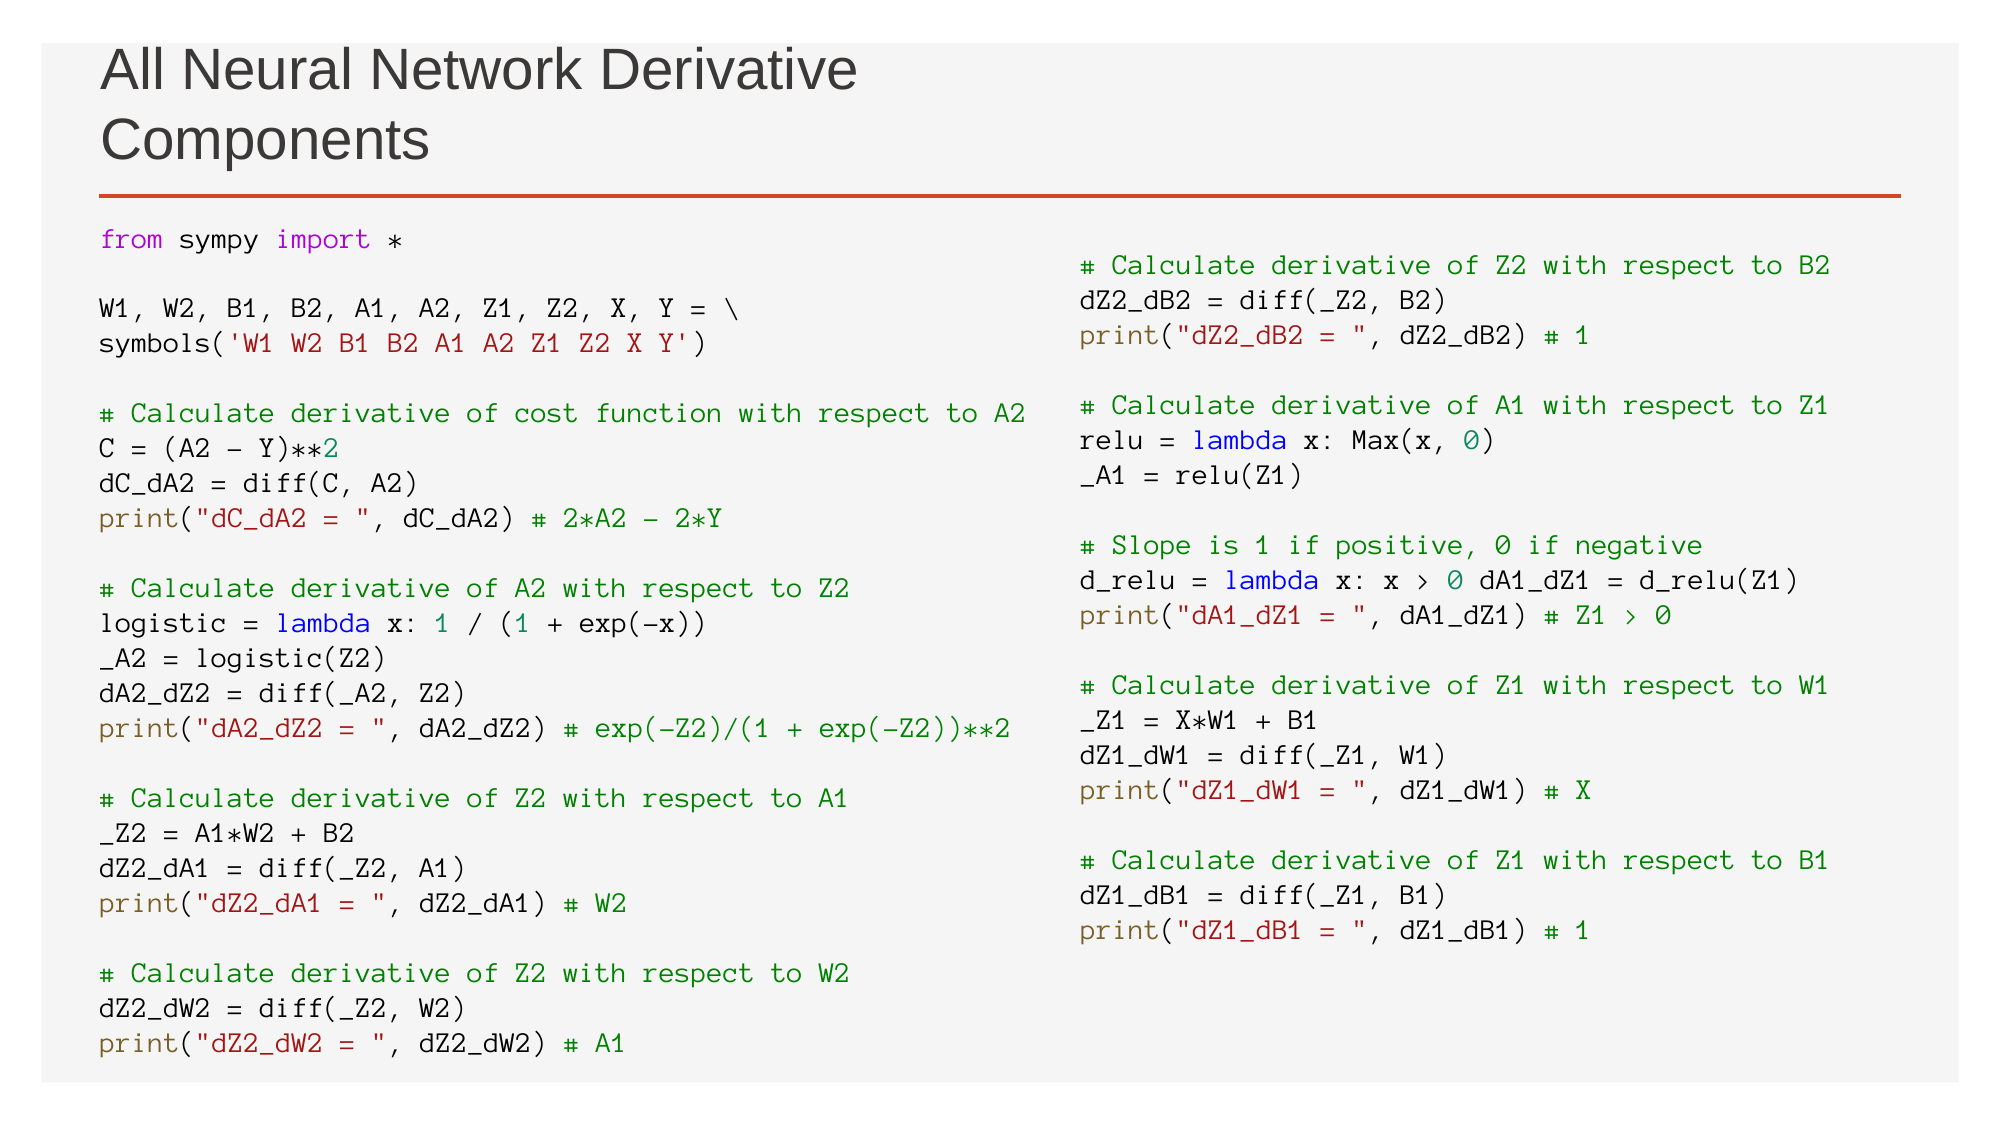

# All Neural Network Derivative Components
from sympy import *
W1, W2, B1, B2, A1, A2, Z1, Z2, X, Y = \
symbols('W1 W2 B1 B2 A1 A2 Z1 Z2 X Y')
# Calculate derivative of cost function with respect to A2
C = (A2 - Y)**2
dC_dA2 = diff(C, A2)
print("dC_dA2 = ", dC_dA2) # 2*A2 - 2*Y
# Calculate derivative of A2 with respect to Z2
logistic = lambda x: 1 / (1 + exp(-x))
_A2 = logistic(Z2)
dA2_dZ2 = diff(_A2, Z2)
print("dA2_dZ2 = ", dA2_dZ2) # exp(-Z2)/(1 + exp(-Z2))**2
# Calculate derivative of Z2 with respect to A1
_Z2 = A1*W2 + B2
dZ2_dA1 = diff(_Z2, A1)
print("dZ2_dA1 = ", dZ2_dA1) # W2
# Calculate derivative of Z2 with respect to W2
dZ2_dW2 = diff(_Z2, W2)
print("dZ2_dW2 = ", dZ2_dW2) # A1
# Calculate derivative of Z2 with respect to B2
dZ2_dB2 = diff(_Z2, B2)
print("dZ2_dB2 = ", dZ2_dB2) # 1
# Calculate derivative of A1 with respect to Z1
relu = lambda x: Max(x, 0)
_A1 = relu(Z1)

# Slope is 1 if positive, 0 if negative d_relu = lambda x: x > 0 dA1_dZ1 = d_relu(Z1)
print("dA1_dZ1 = ", dA1_dZ1) # Z1 > 0
# Calculate derivative of Z1 with respect to W1
_Z1 = X*W1 + B1
dZ1_dW1 = diff(_Z1, W1)
print("dZ1_dW1 = ", dZ1_dW1) # X
# Calculate derivative of Z1 with respect to B1
dZ1_dB1 = diff(_Z1, B1)
print("dZ1_dB1 = ", dZ1_dB1) # 1